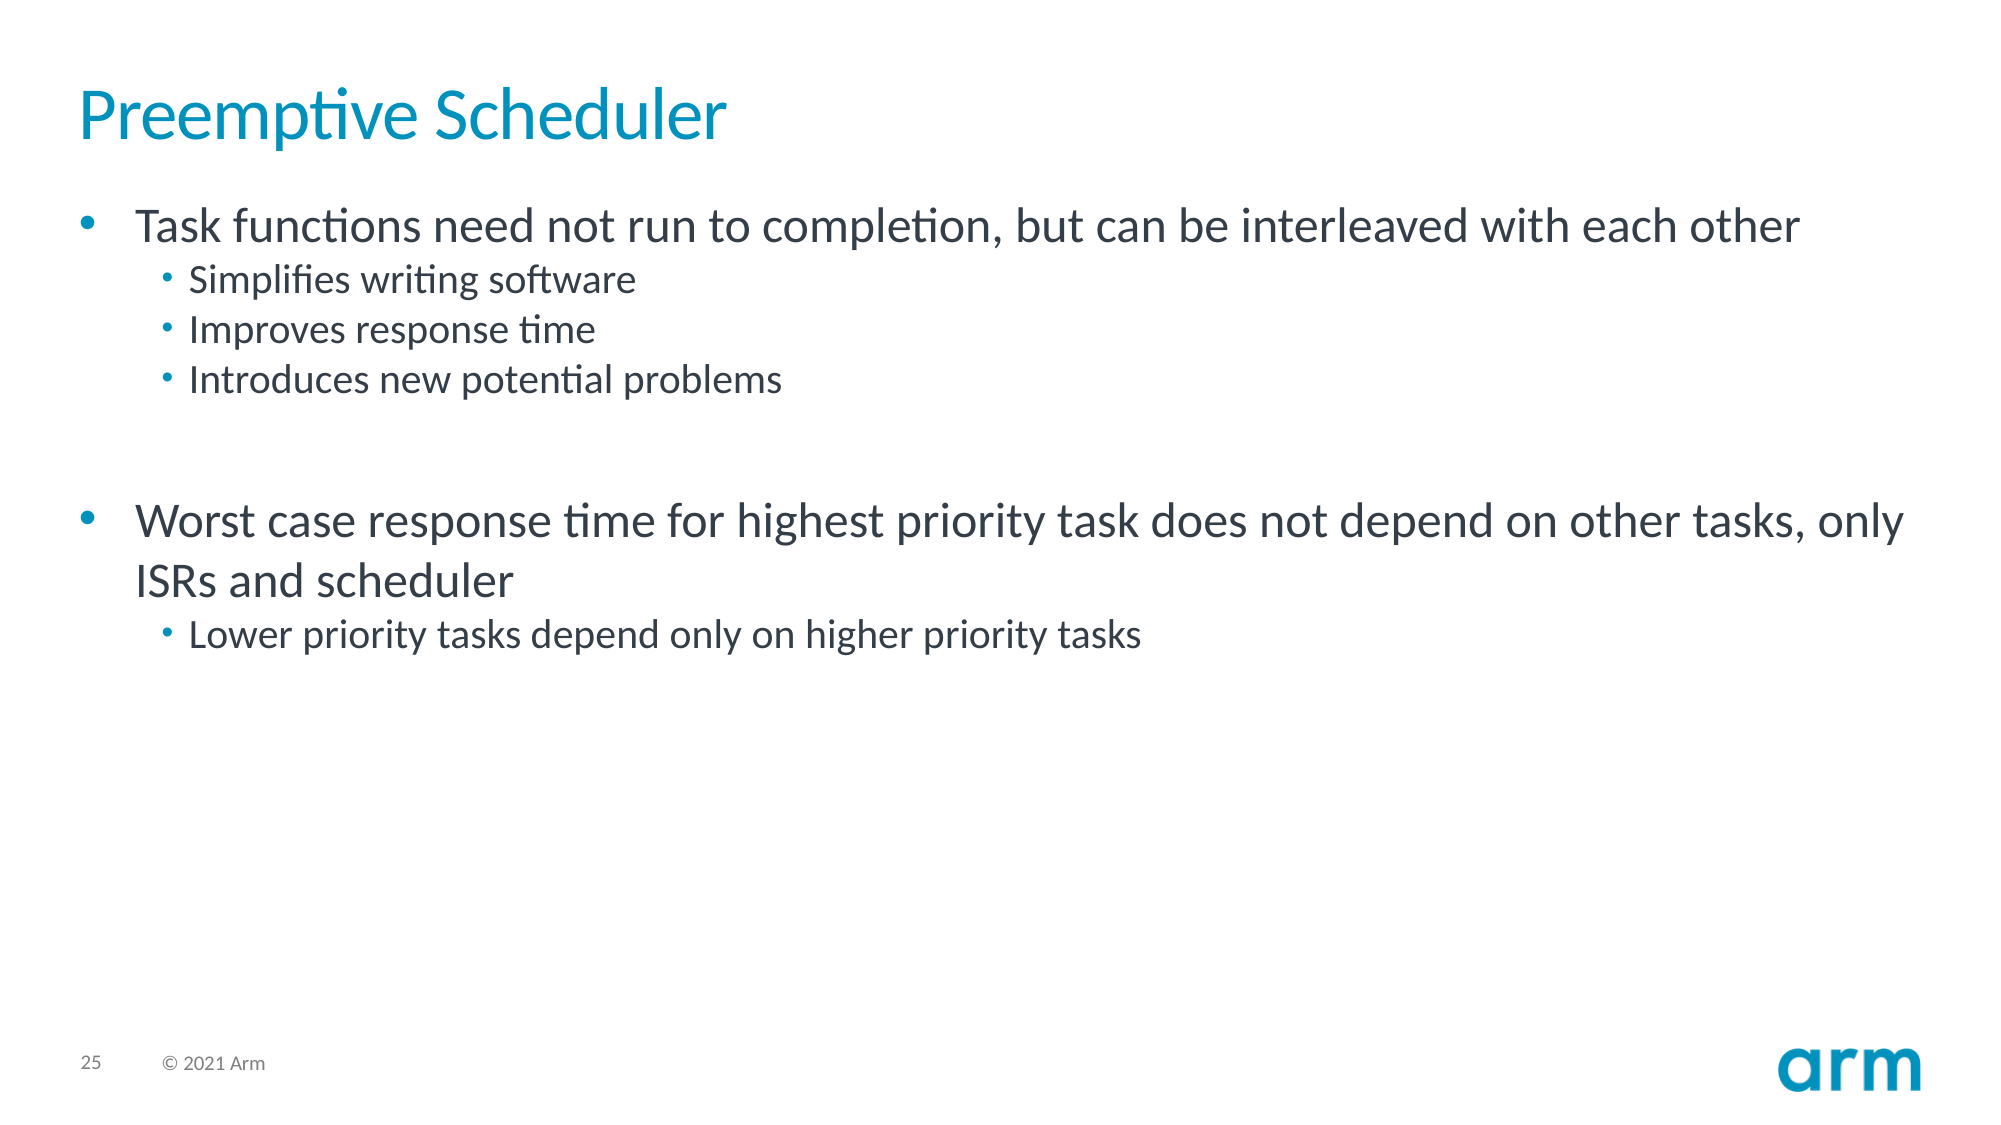

# Preemptive Scheduler
Task functions need not run to completion, but can be interleaved with each other
Simplifies writing software
Improves response time
Introduces new potential problems

Worst case response time for highest priority task does not depend on other tasks, only ISRs and scheduler
Lower priority tasks depend only on higher priority tasks